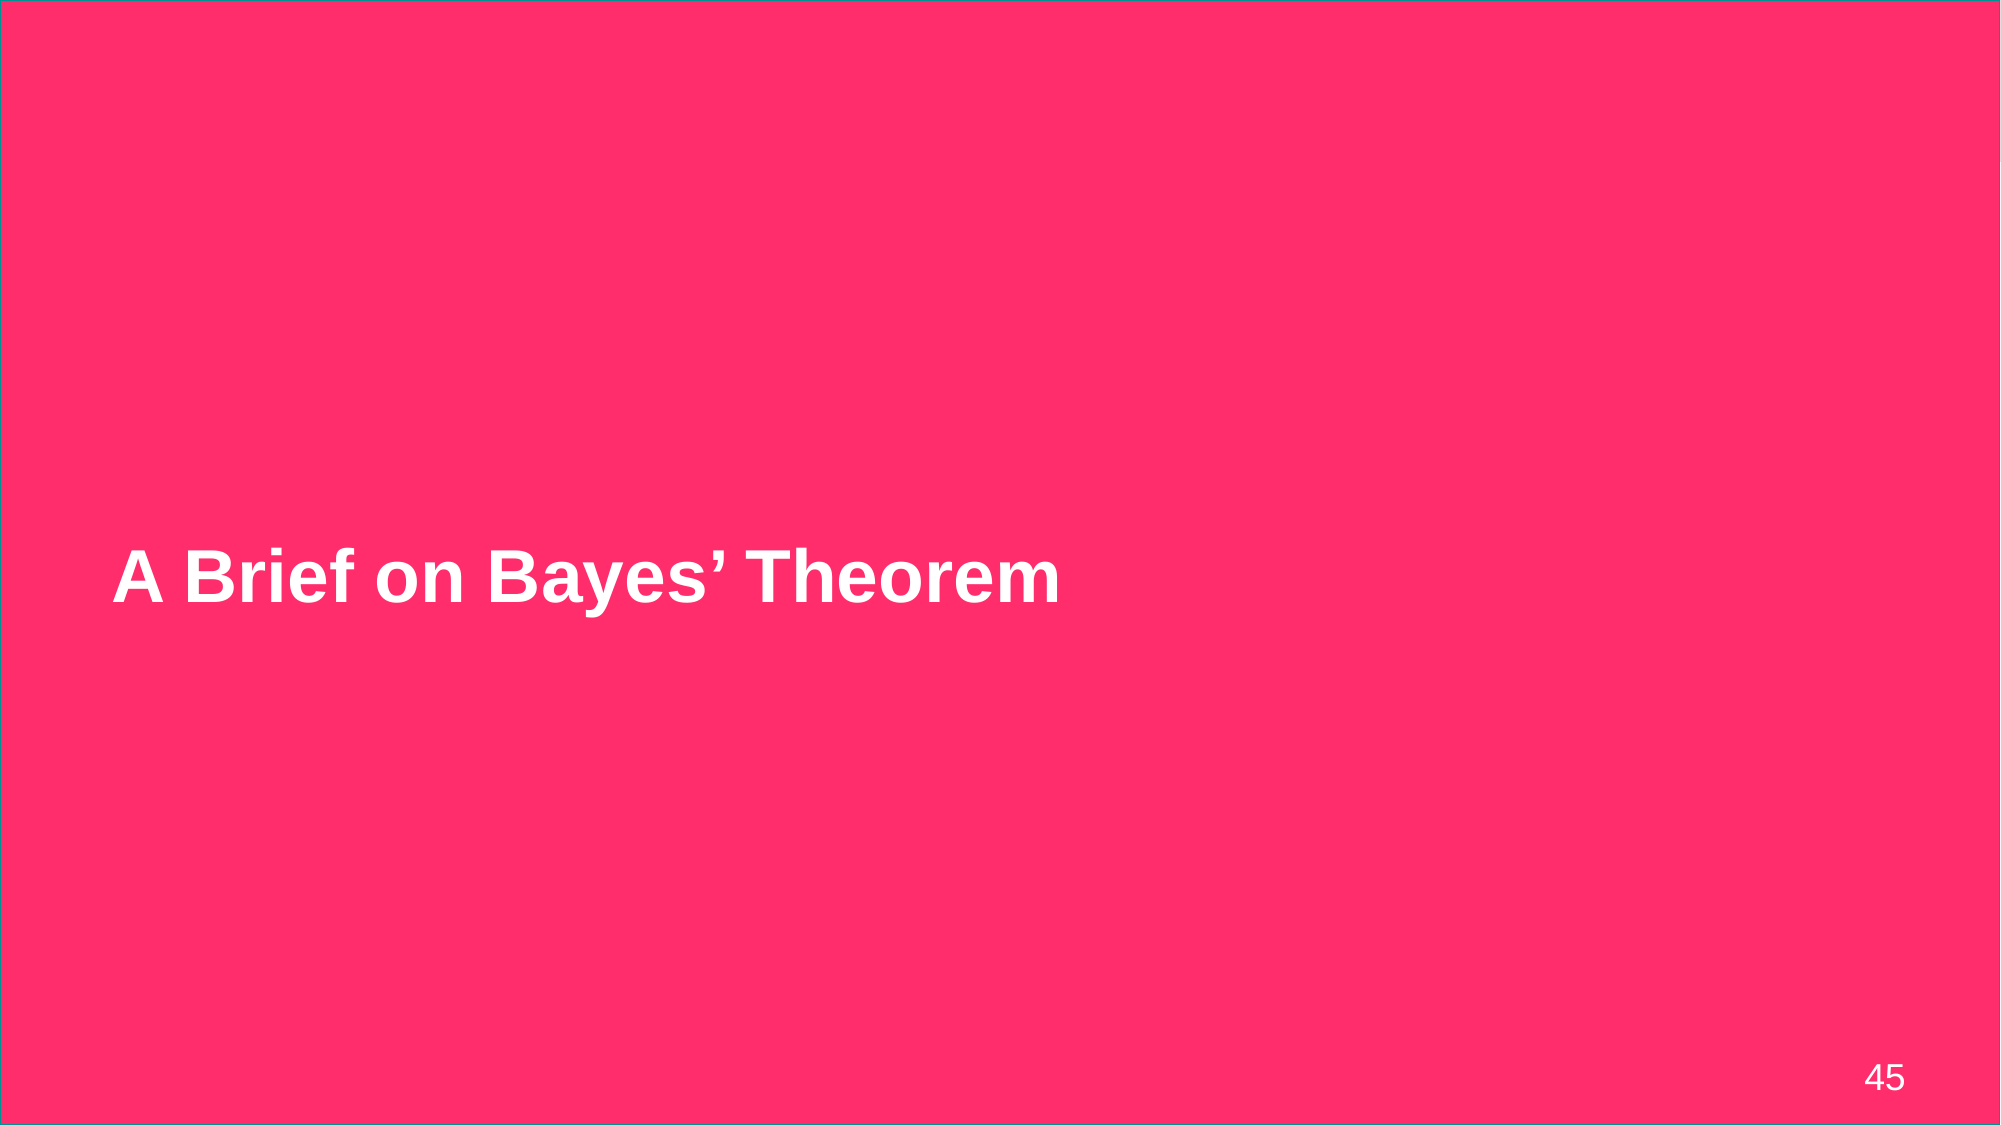

# A Brief on Bayes’ Theorem
45